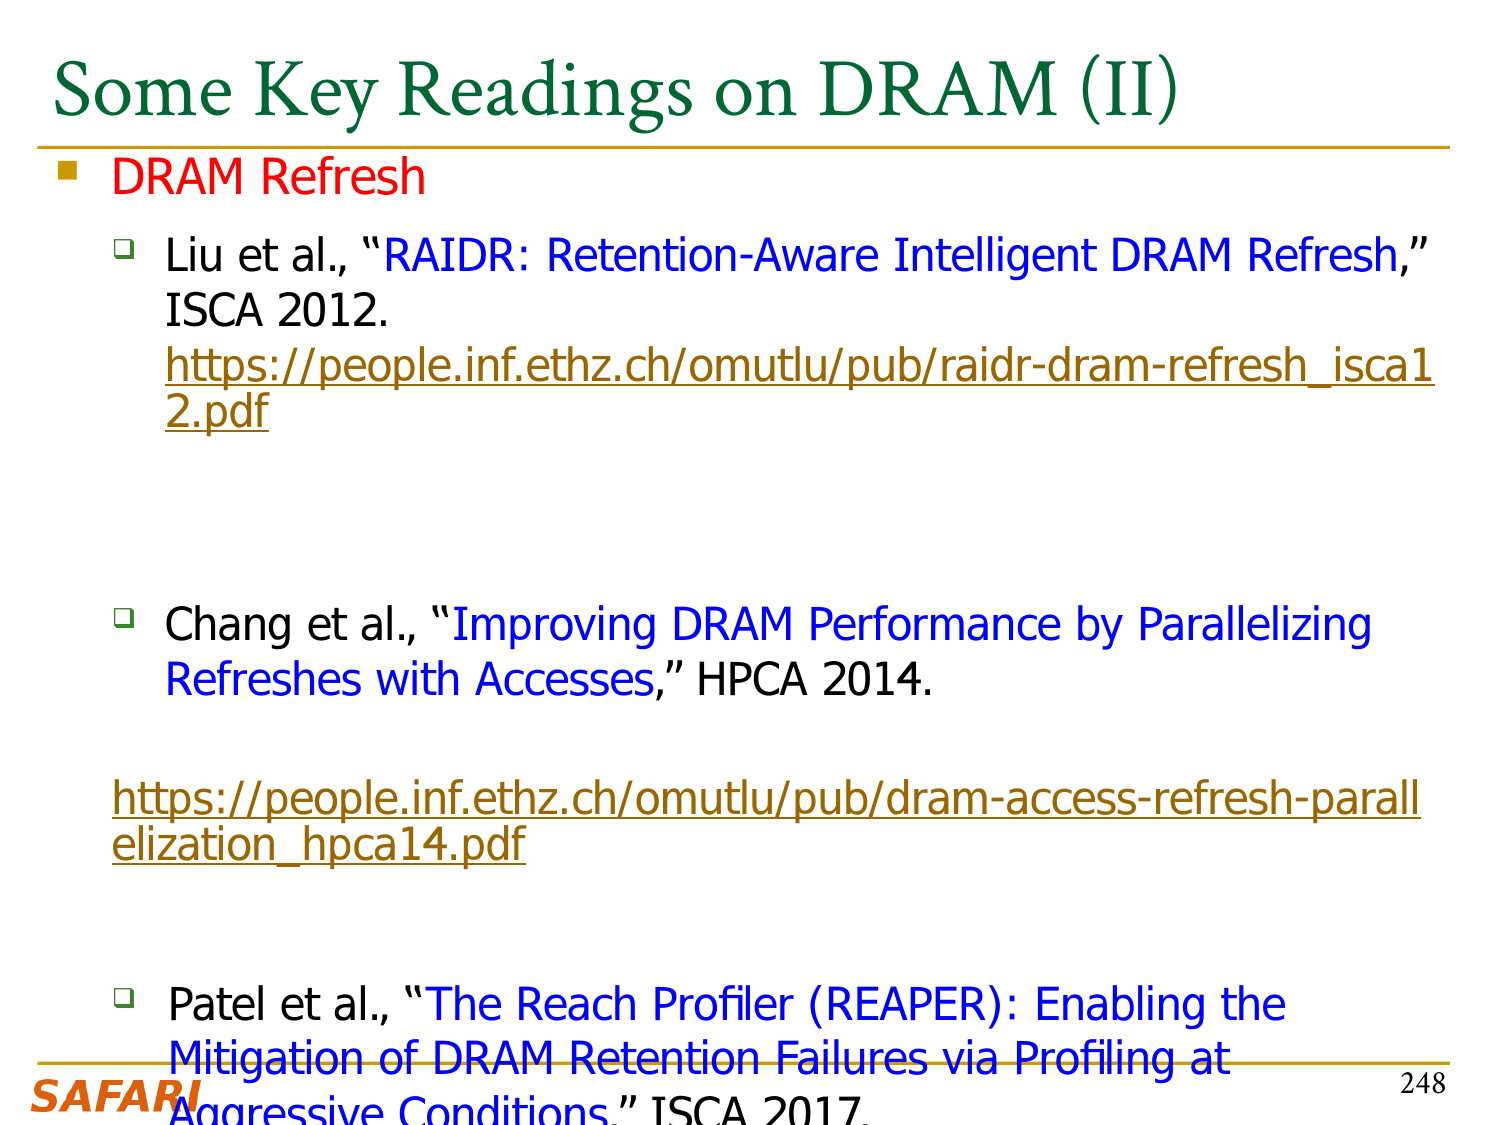

# Some Key Readings on DRAM (II)
DRAM Refresh

Liu et al., “RAIDR: Retention-Aware Intelligent DRAM Refresh,” ISCA 2012. https://people.inf.ethz.ch/omutlu/pub/raidr-dram-refresh_isca12.pdf

Chang et al., “Improving DRAM Performance by Parallelizing Refreshes with Accesses,” HPCA 2014.
    https://people.inf.ethz.ch/omutlu/pub/dram-access-refresh-parallelization_hpca14.pdf

Patel et al., “The Reach Profiler (REAPER): Enabling the Mitigation of DRAM Retention Failures via Profiling at Aggressive Conditions,” ISCA 2017.
https://people.inf.ethz.ch/omutlu/pub/reaper-dram-retention-profiling-lpddr4_isca17.pdf
248